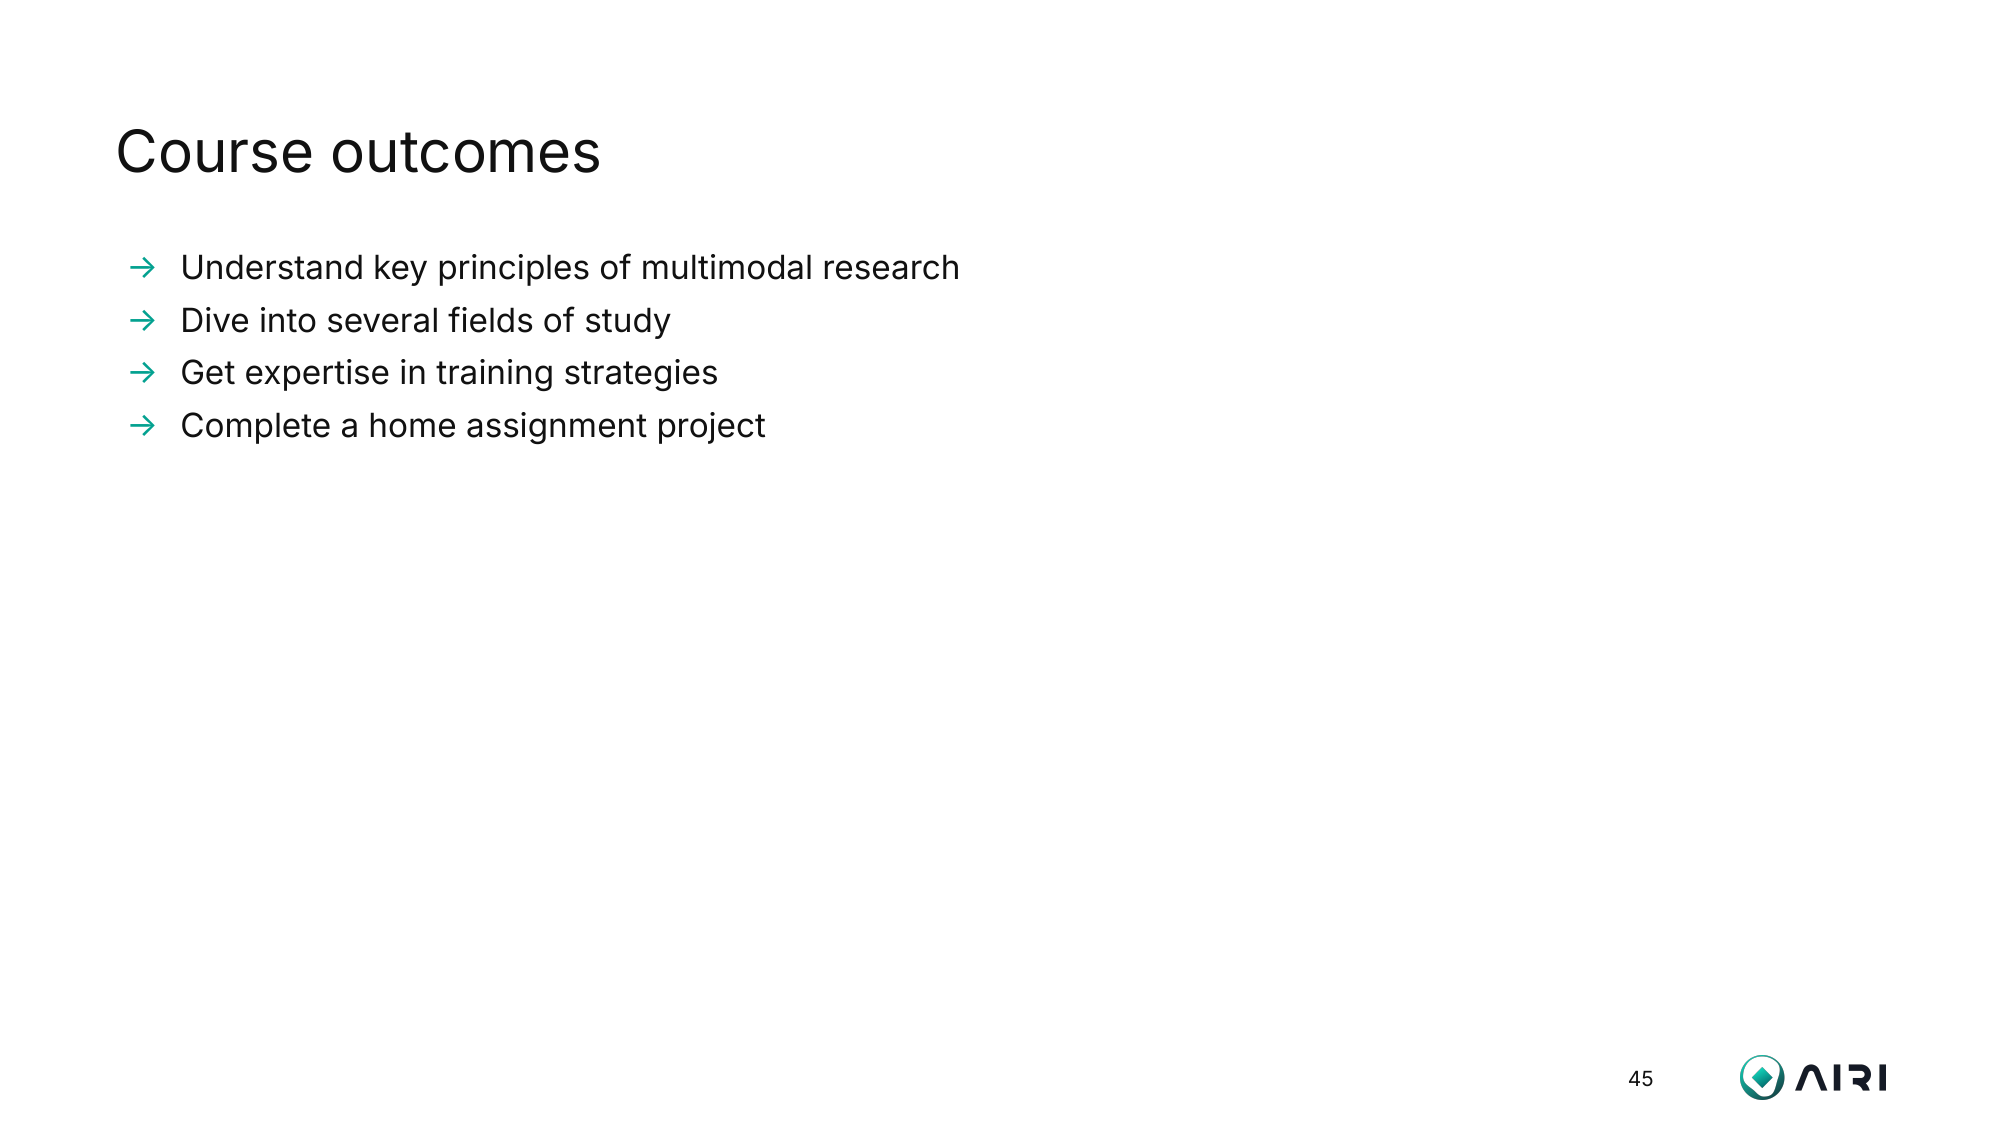

# Course outcomes
Understand key principles of multimodal research
Dive into several fields of study
Get expertise in training strategies
Complete a home assignment project